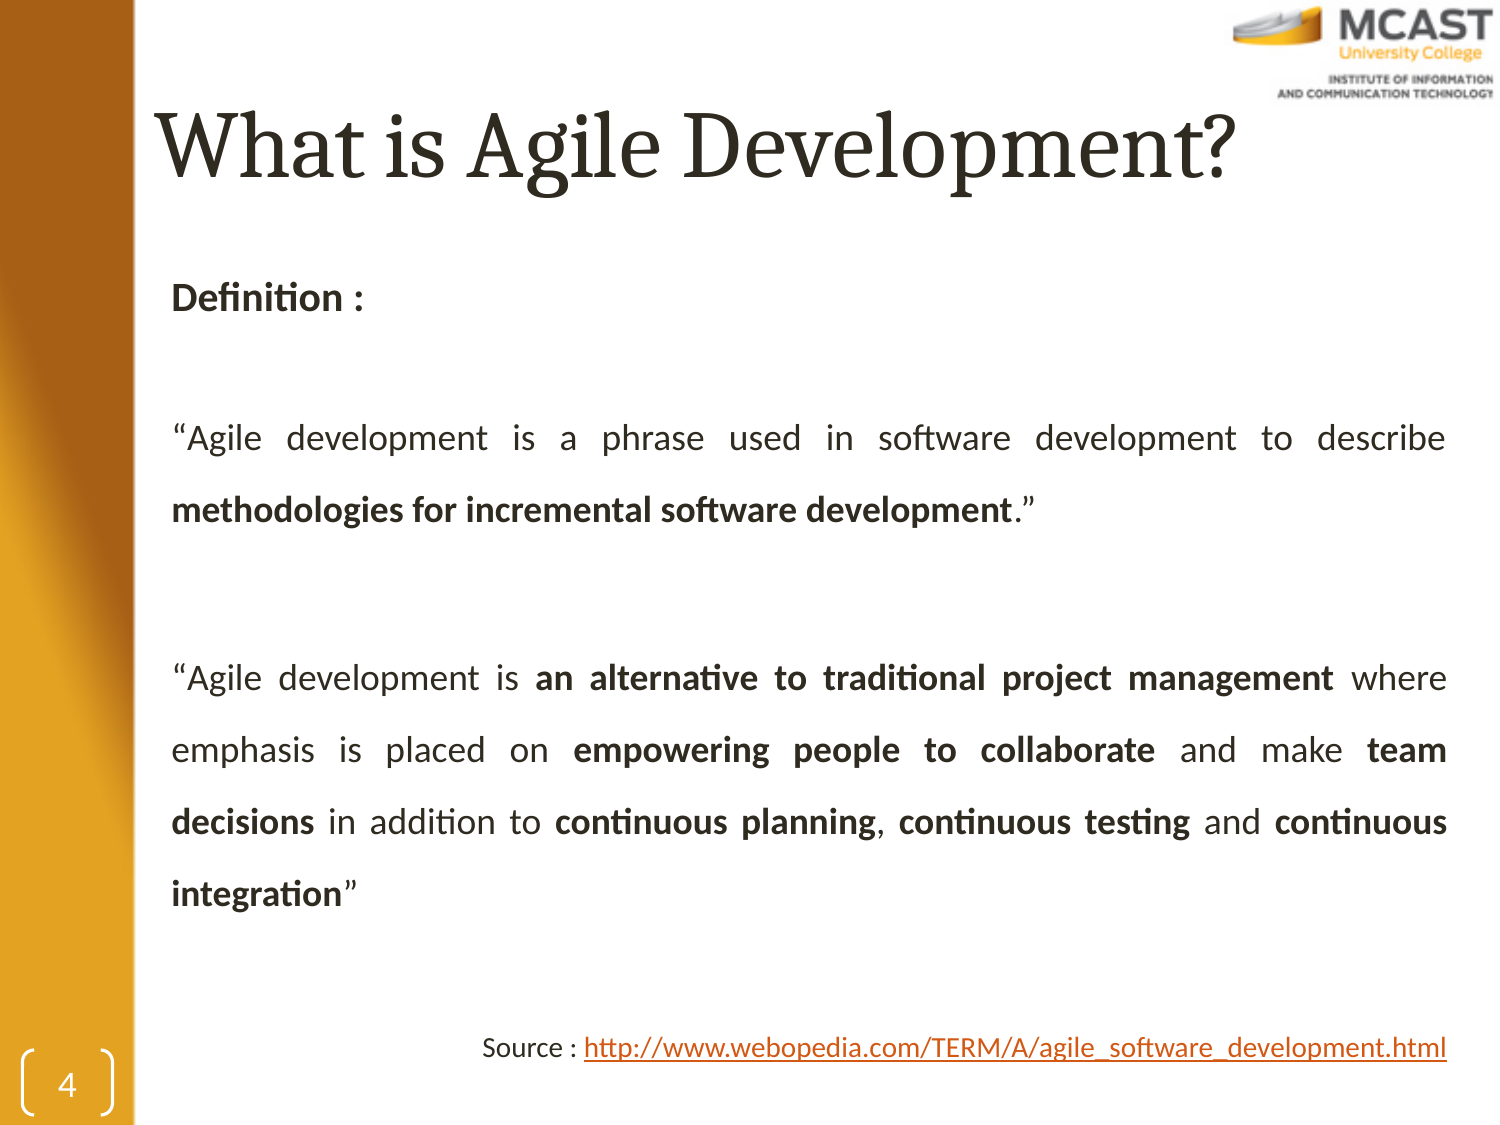

# What is Agile Development?
Definition :

“Agile development is a phrase used in software development to describe methodologies for incremental software development.”

“Agile development is an alternative to traditional project management where emphasis is placed on empowering people to collaborate and make team decisions in addition to continuous planning, continuous testing and continuous integration”

Source : http://www.webopedia.com/TERM/A/agile_software_development.html
4